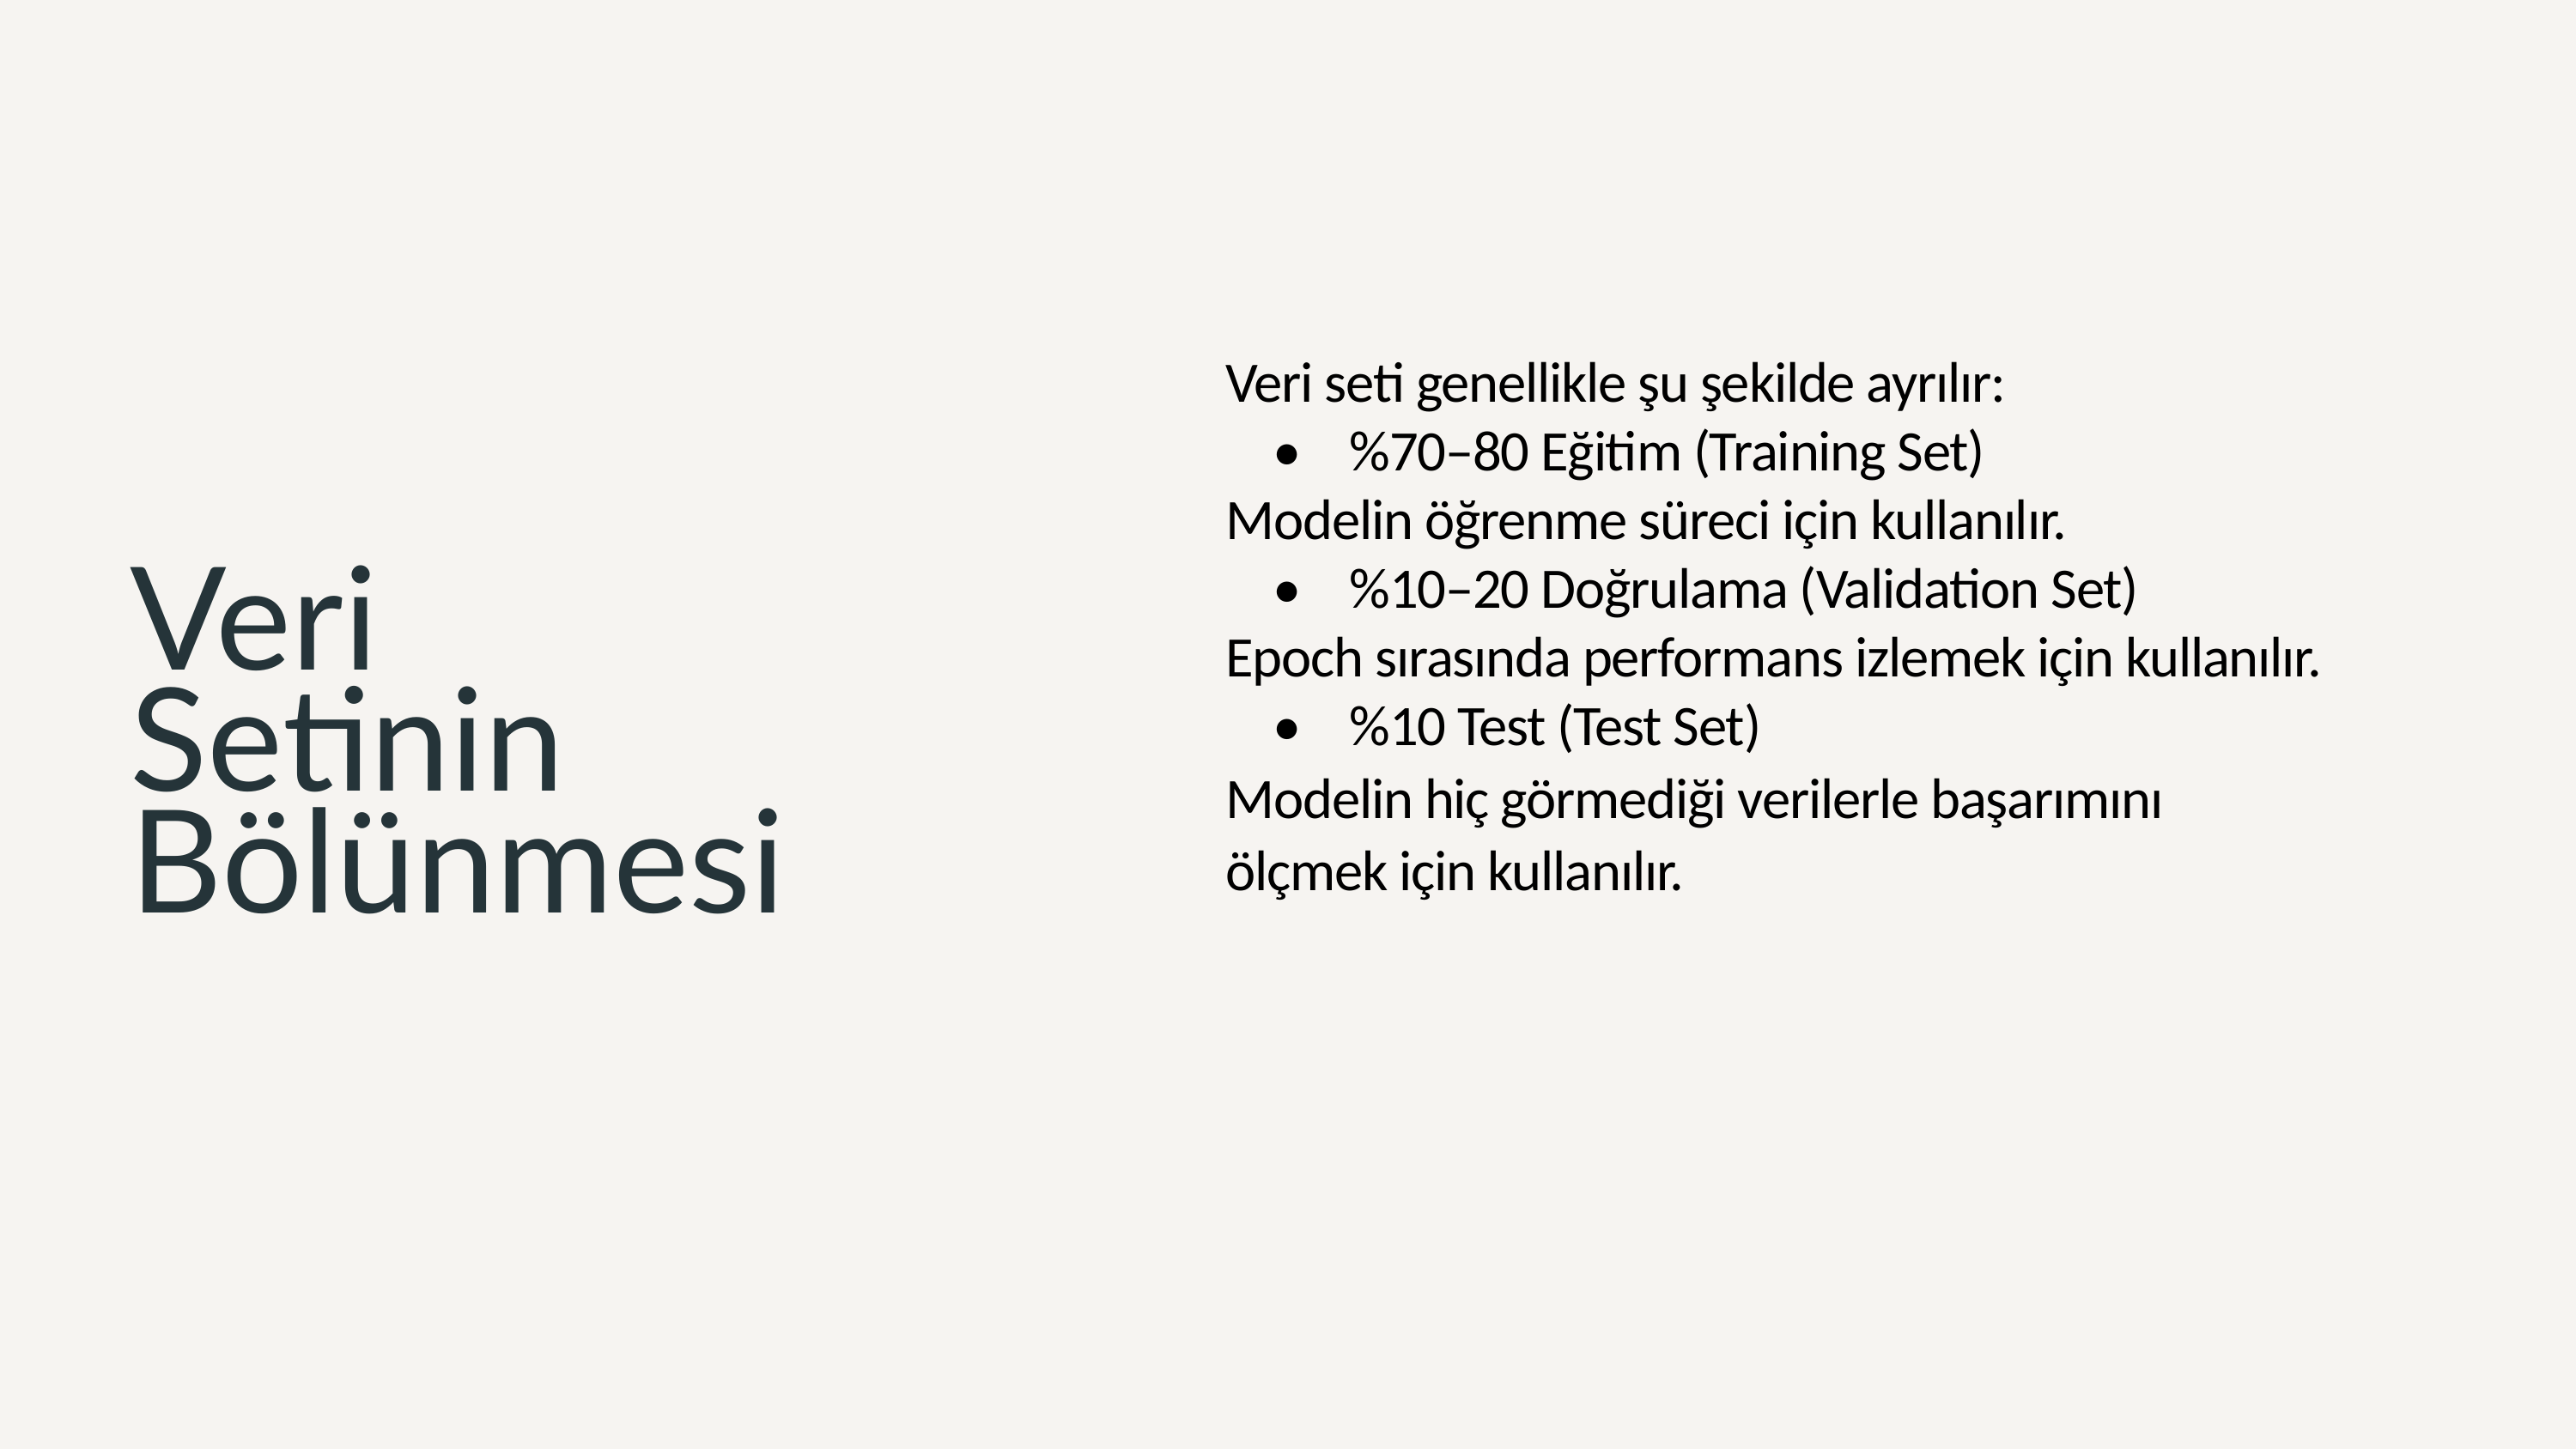

Veri seti genellikle şu şekilde ayrılır:
    •    %70–80 Eğitim (Training Set)
Modelin öğrenme süreci için kullanılır.
    •    %10–20 Doğrulama (Validation Set)
Epoch sırasında performans izlemek için kullanılır.
    •    %10 Test (Test Set)
Modelin hiç görmediği verilerle başarımını
ölçmek için kullanılır.

Veri   
Setinin Bölünmesi